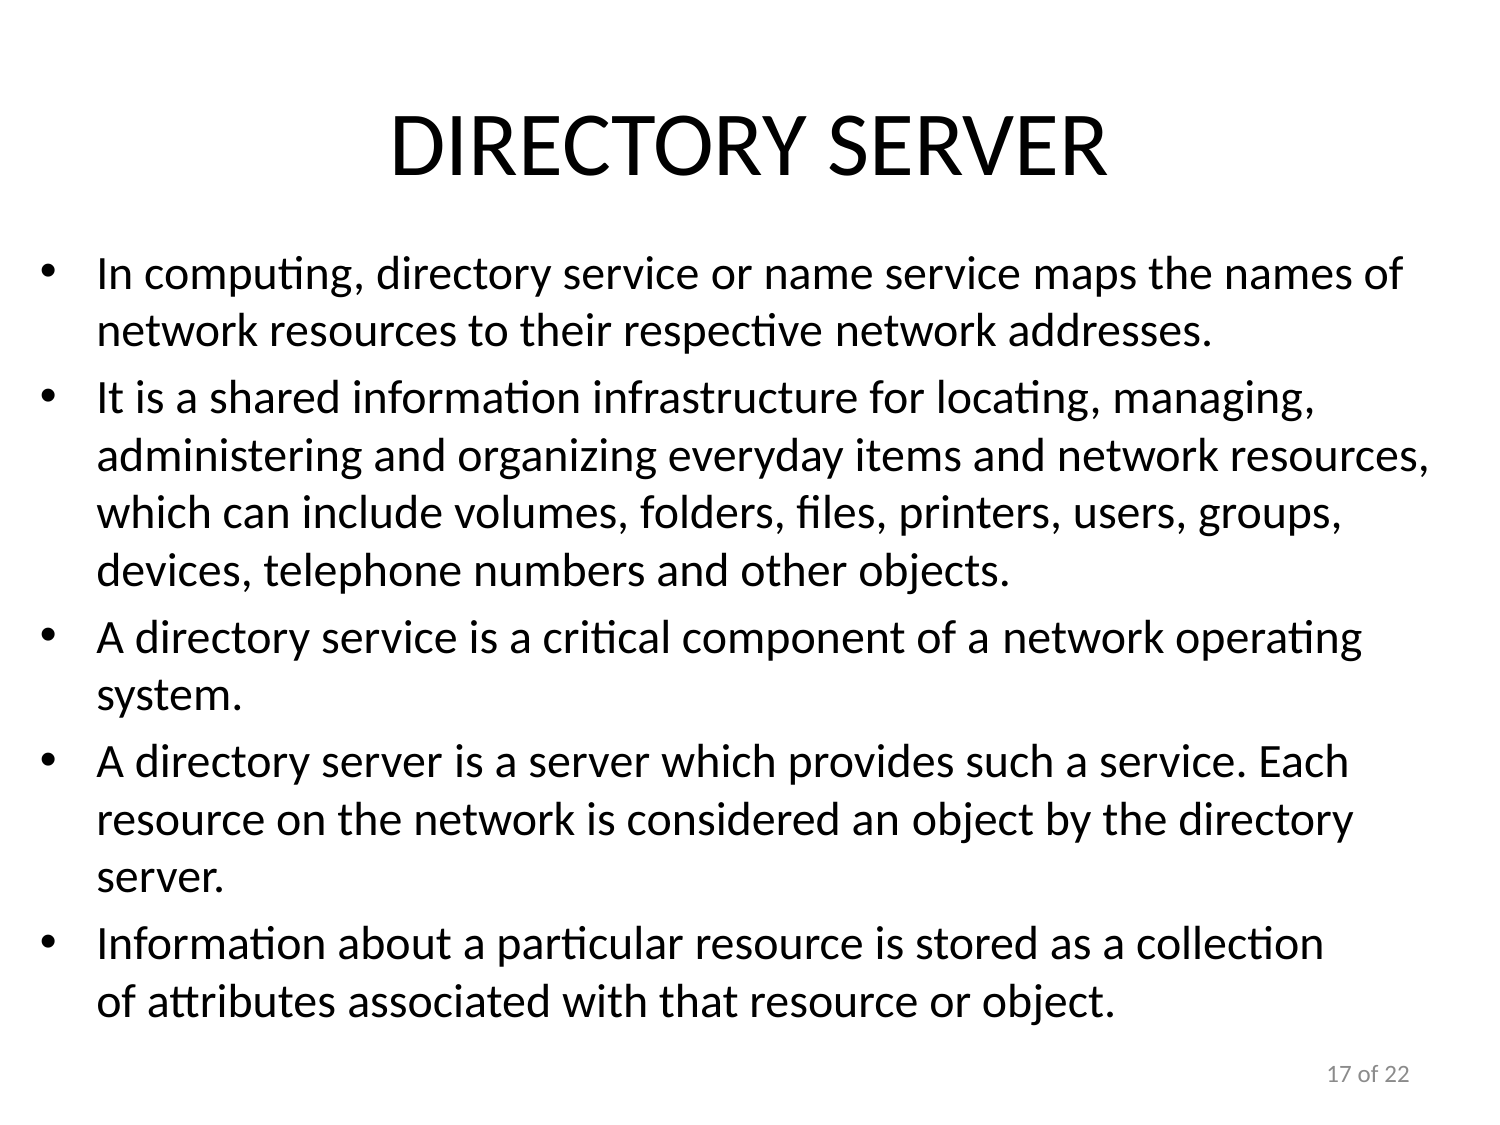

# Directory Server
In computing, directory service or name service maps the names of network resources to their respective network addresses.
It is a shared information infrastructure for locating, managing, administering and organizing everyday items and network resources, which can include volumes, folders, files, printers, users, groups, devices, telephone numbers and other objects.
A directory service is a critical component of a network operating system.
A directory server is a server which provides such a service. Each resource on the network is considered an object by the directory server.
Information about a particular resource is stored as a collection of attributes associated with that resource or object.
17 of 22